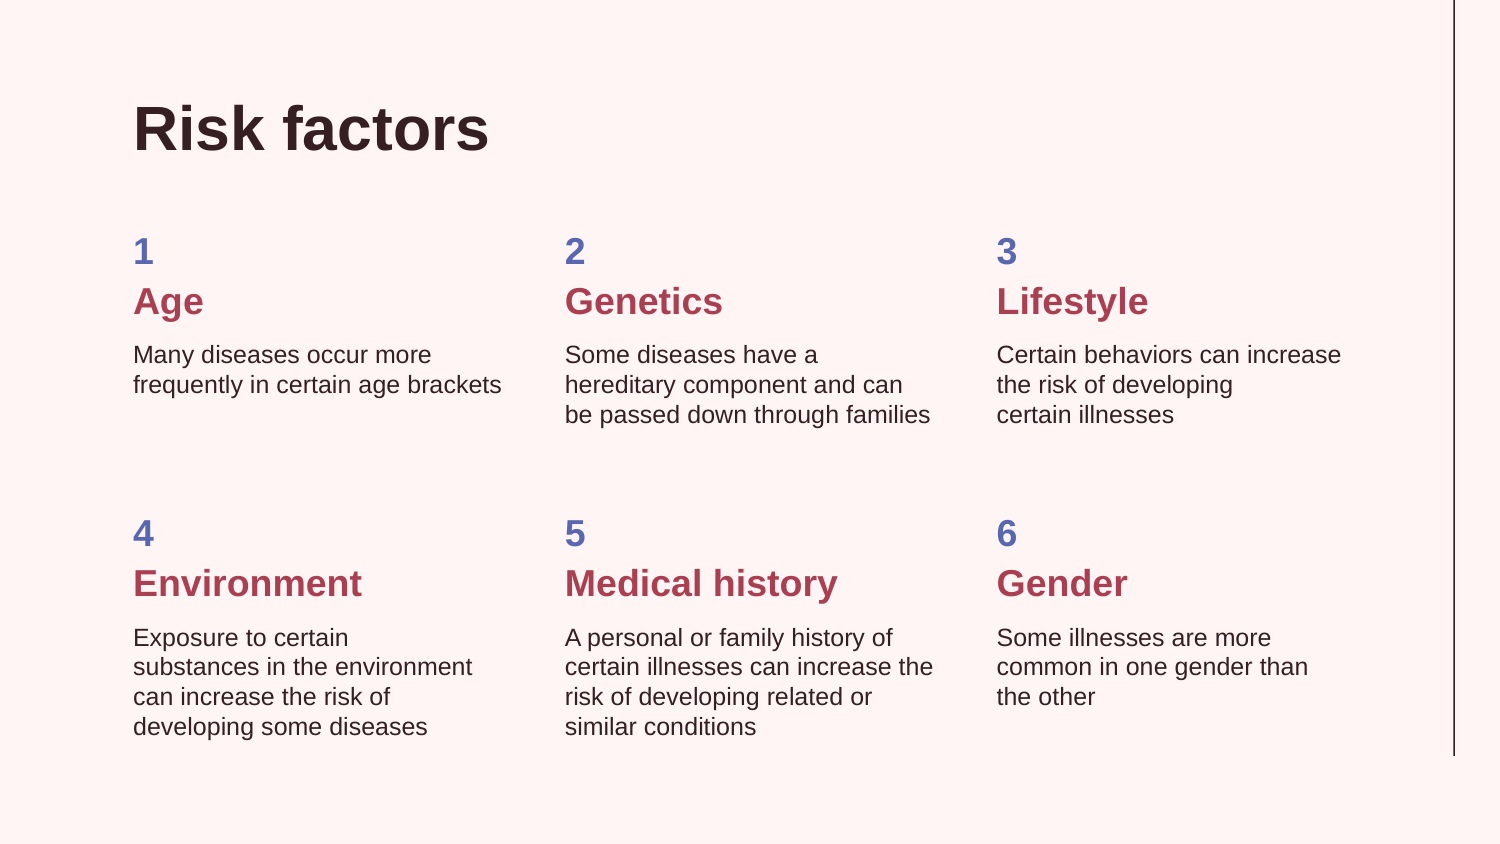

# Risk factors
1
2
3
Age
Genetics
Lifestyle
Some diseases have a hereditary component and can be passed down through families
Certain behaviors can increase the risk of developing
certain illnesses
Many diseases occur more frequently in certain age brackets
4
5
6
Environment
Medical history
Gender
Exposure to certain
substances in the environment can increase the risk of developing some diseases
A personal or family history of certain illnesses can increase the risk of developing related or similar conditions
Some illnesses are more common in one gender than
the other